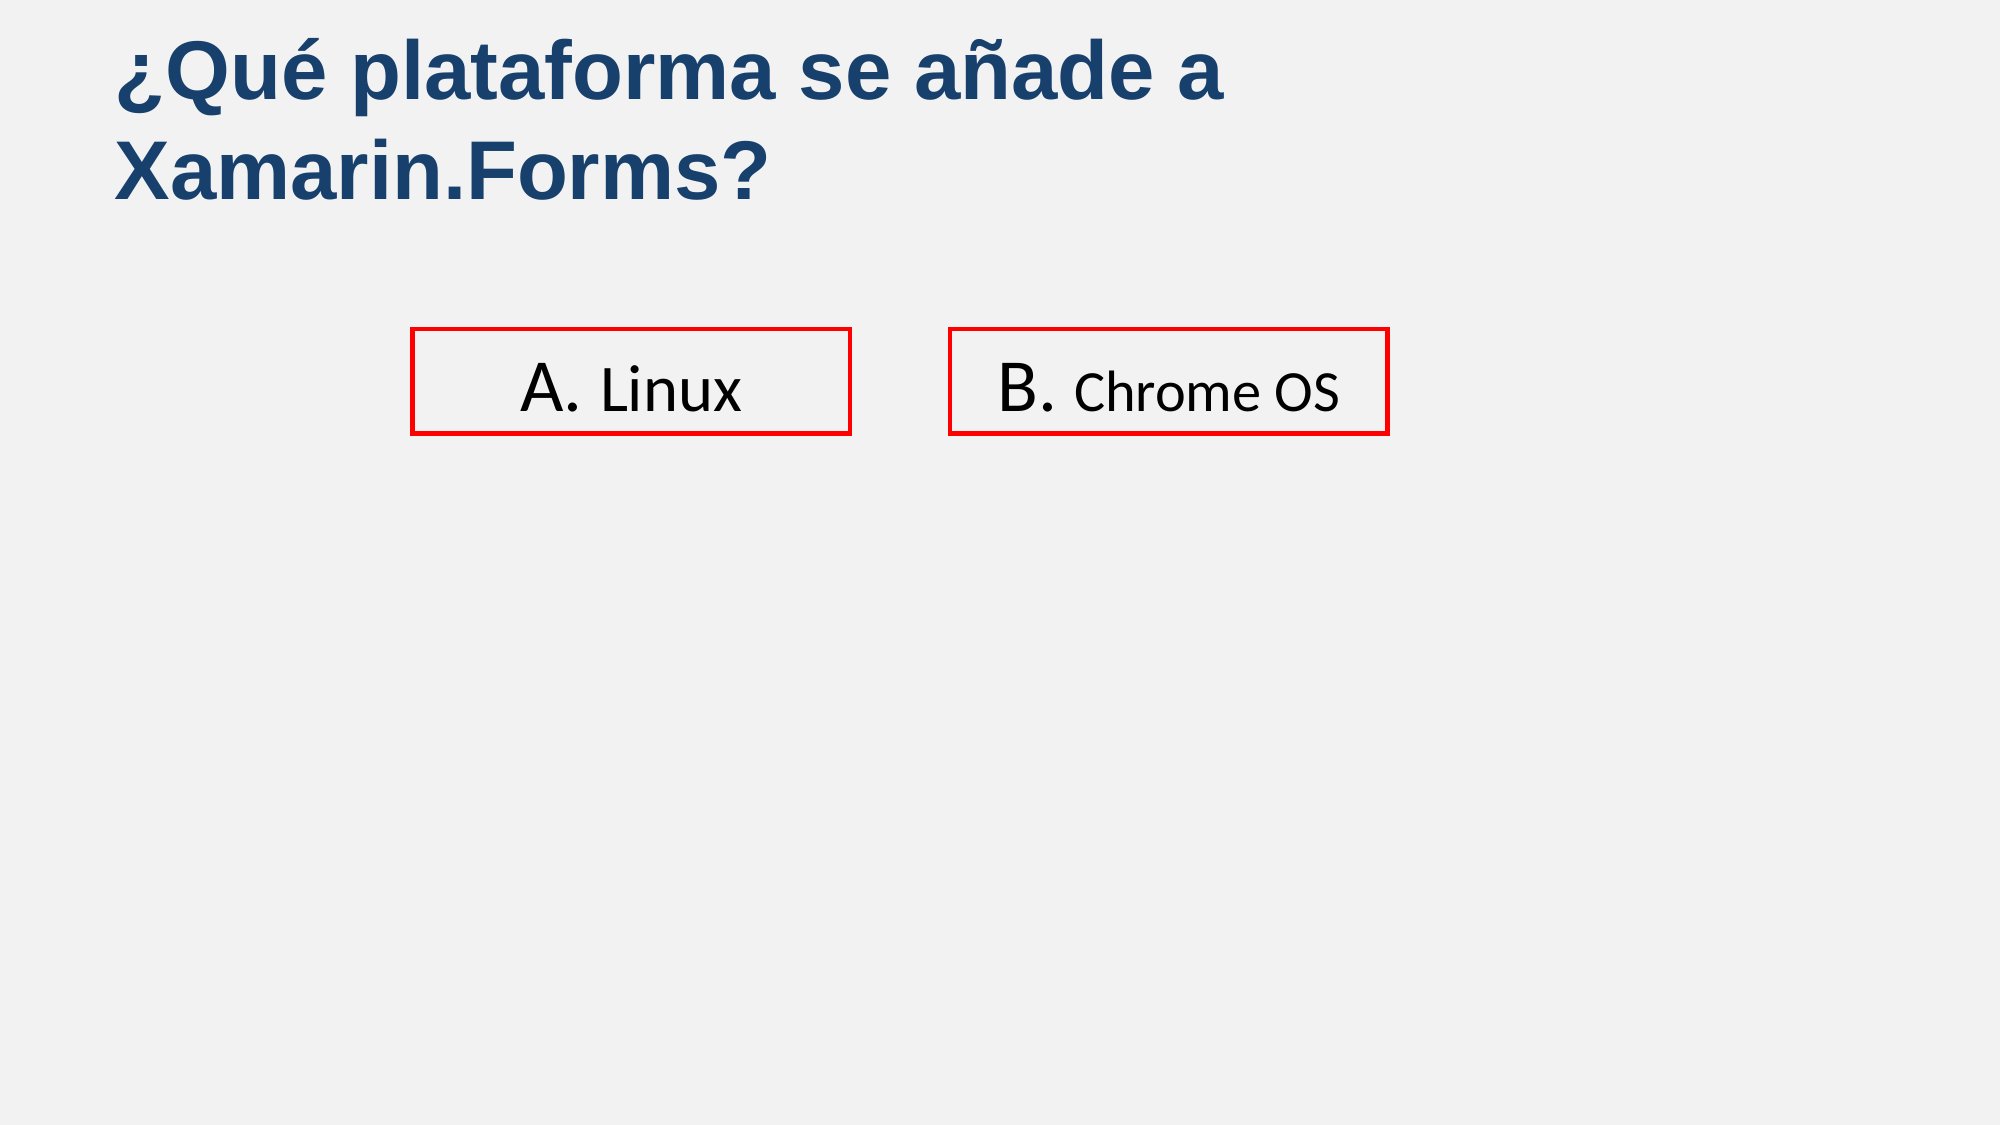

# ¿Qué plataforma se añade a Xamarin.Forms?
B. Chrome OS
A. Linux